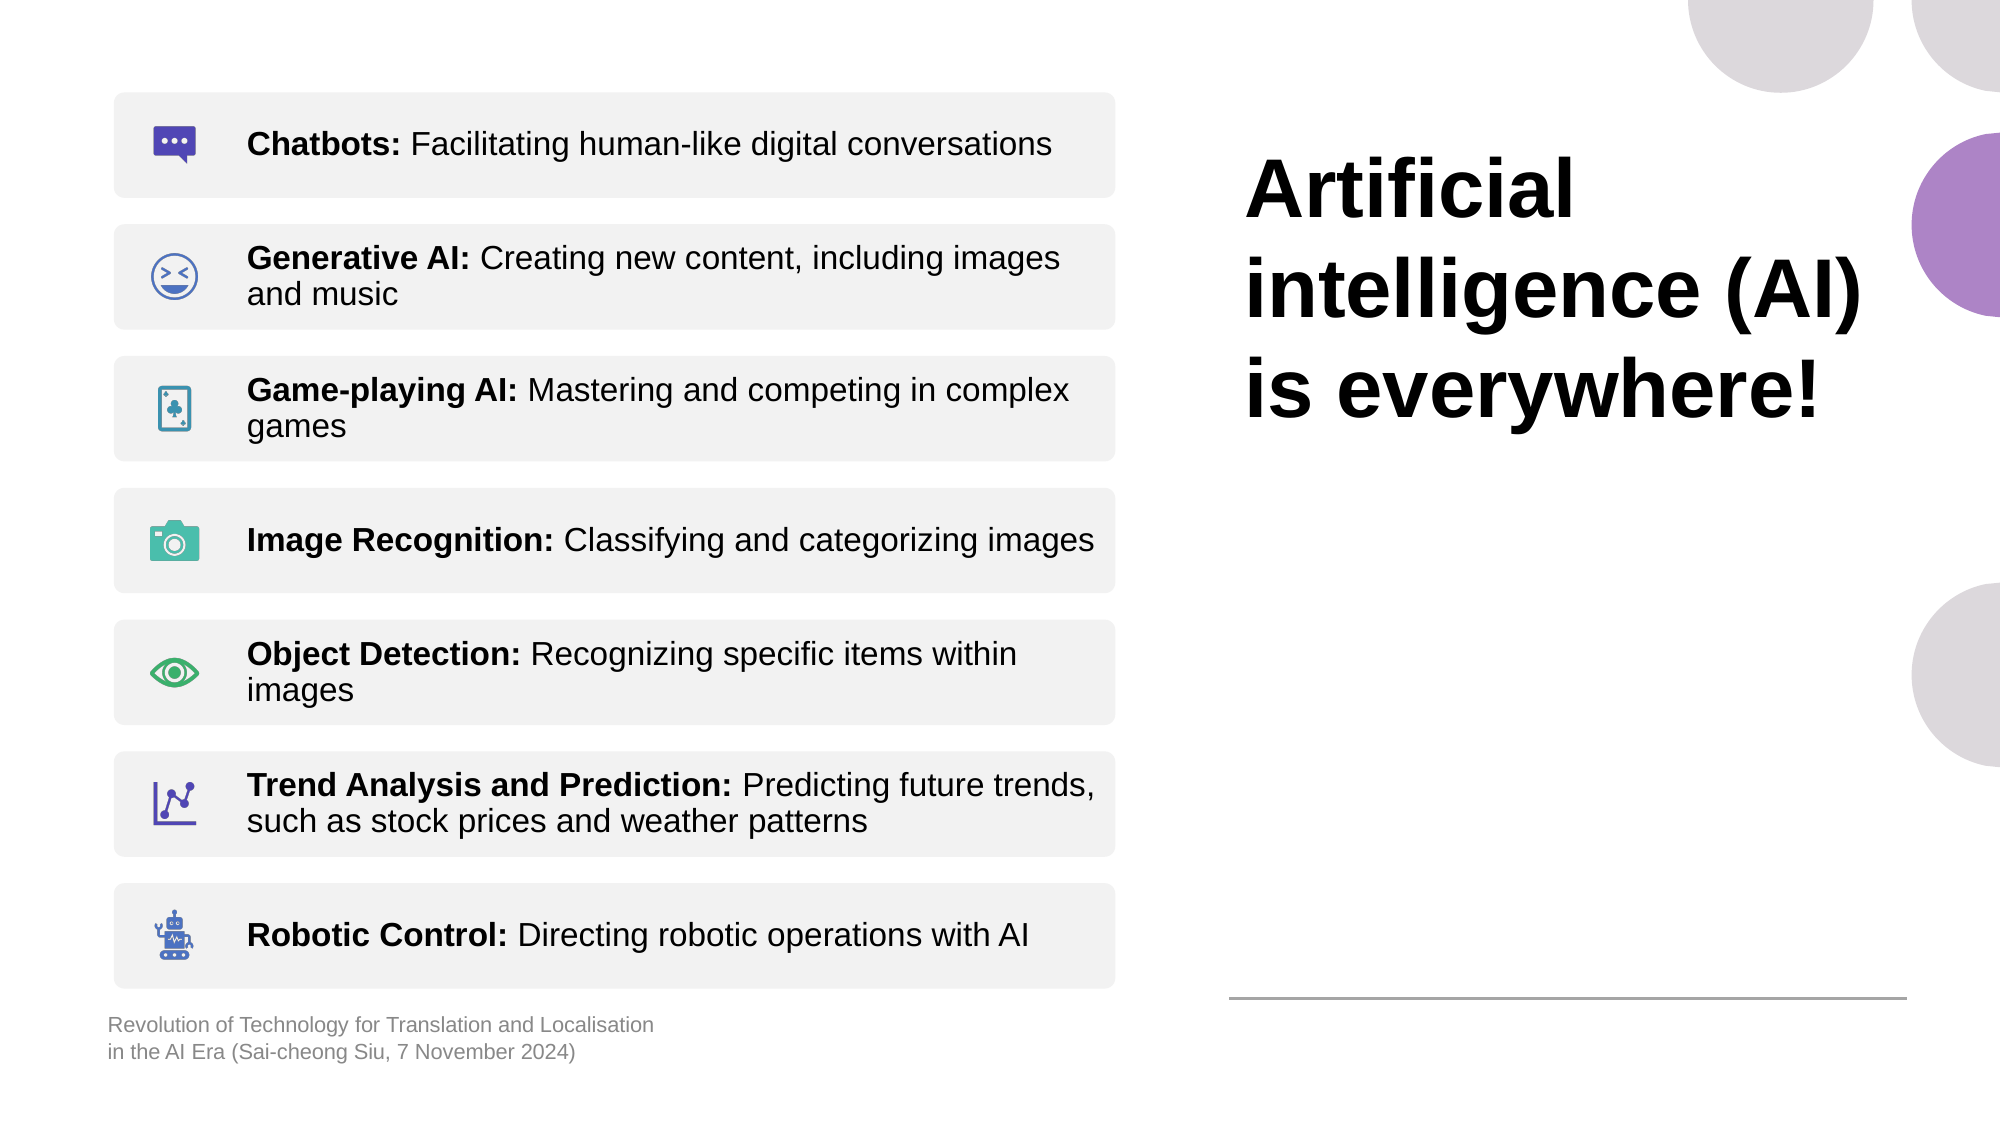

Chatbots: Facilitating human-like digital conversations

Generative AI: Creating new content, including images and music

Game-playing AI: Mastering and competing in complex games

Image Recognition: Classifying and categorizing images

Object Detection: Recognizing specific items within images

Trend Analysis and Prediction: Predicting future trends, such as stock prices and weather patterns

Robotic Control: Directing robotic operations with AI

# Artificial intelligence (AI) is everywhere!
Revolution of Technology for Translation and Localisation in the AI Era (Sai-cheong Siu, 7 November 2024)